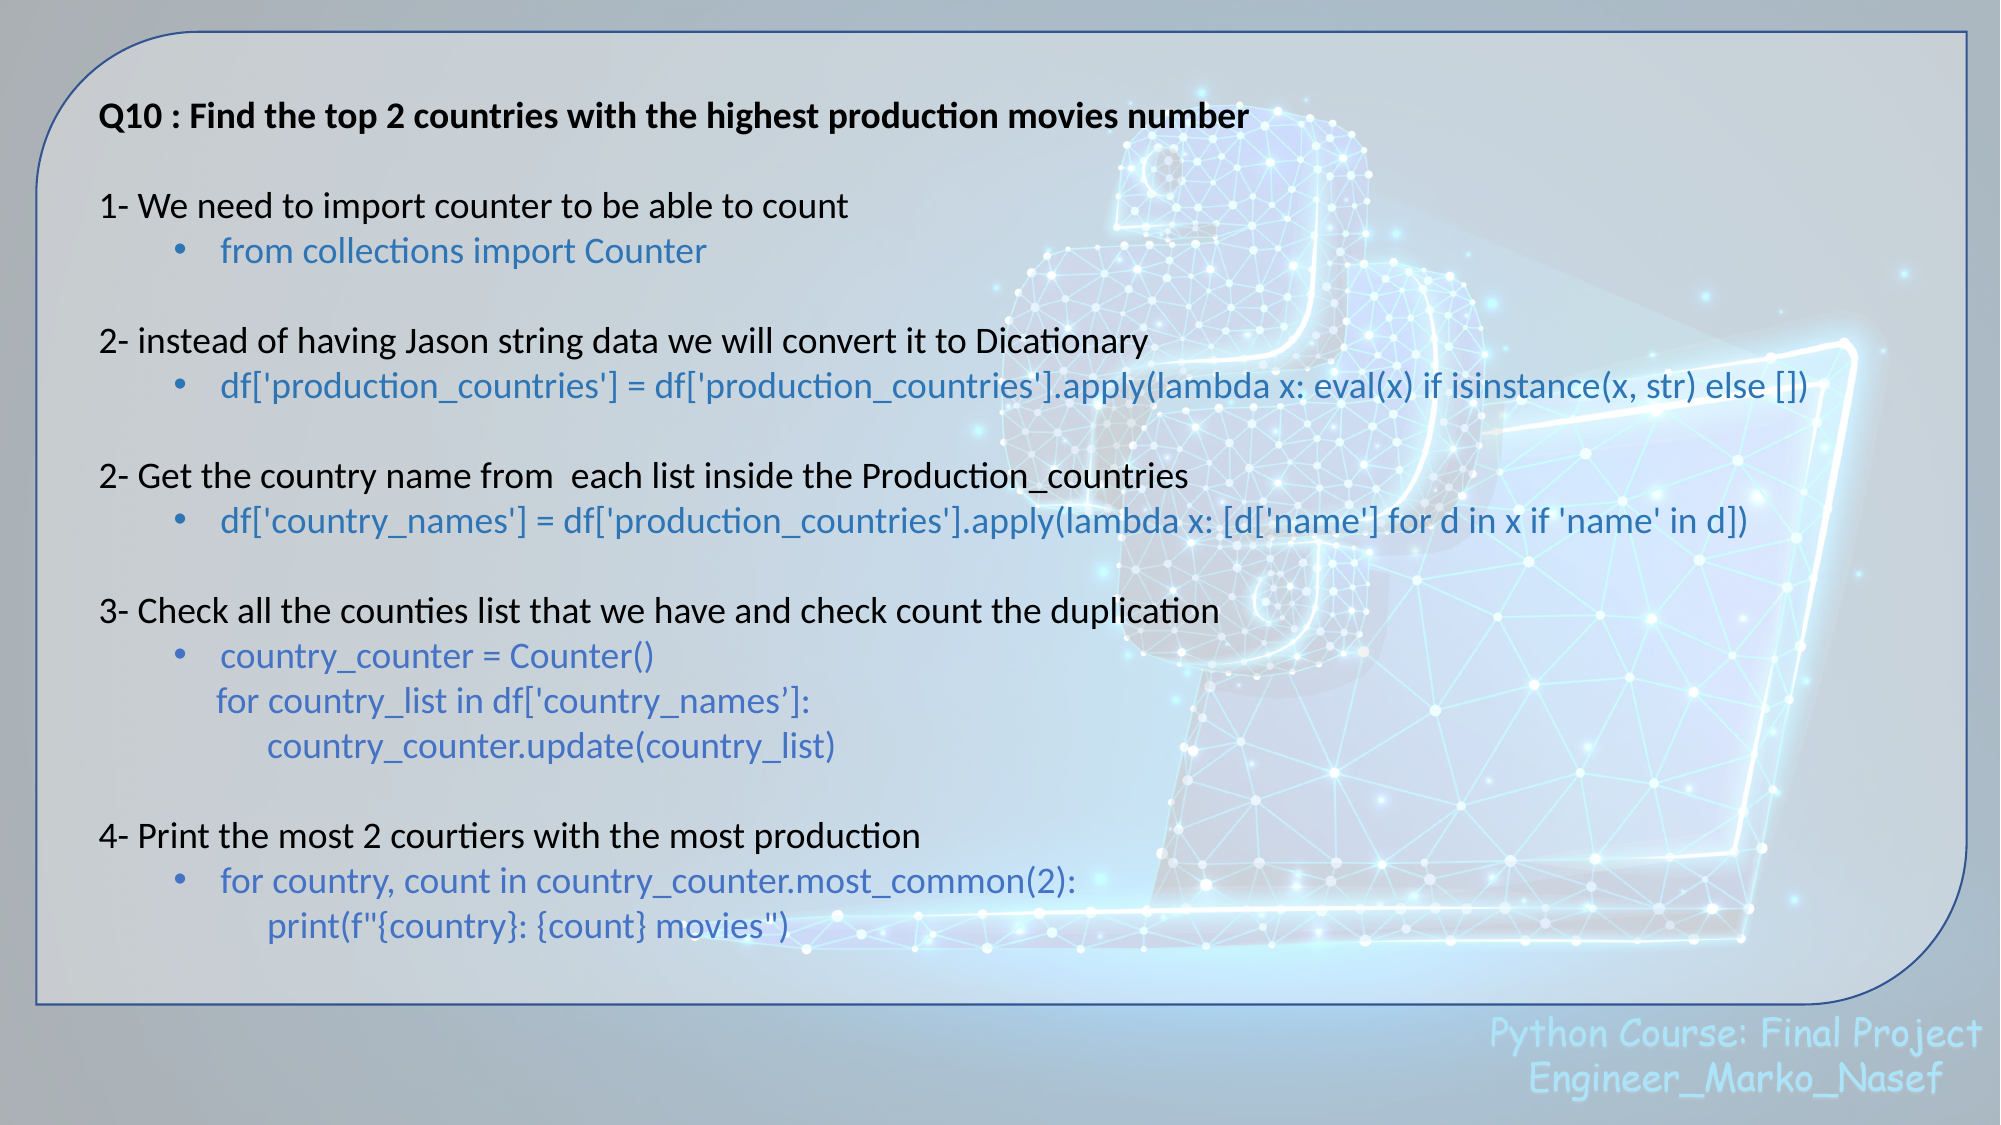

Q10 : Find the top 2 countries with the highest production movies number

1- We need to import counter to be able to count
from collections import Counter

2- instead of having Jason string data we will convert it to Dicationary
df['production_countries'] = df['production_countries'].apply(lambda x: eval(x) if isinstance(x, str) else [])

2- Get the country name from  each list inside the Production_countries
df['country_names'] = df['production_countries'].apply(lambda x: [d['name'] for d in x if 'name' in d])

3- Check all the counties list that we have and check count the duplication
country_counter = Counter()
     for country_list in df['country_names’]:
           country_counter.update(country_list)

4- Print the most 2 courtiers with the most production
for country, count in country_counter.most_common(2):
           print(f"{country}: {count} movies")